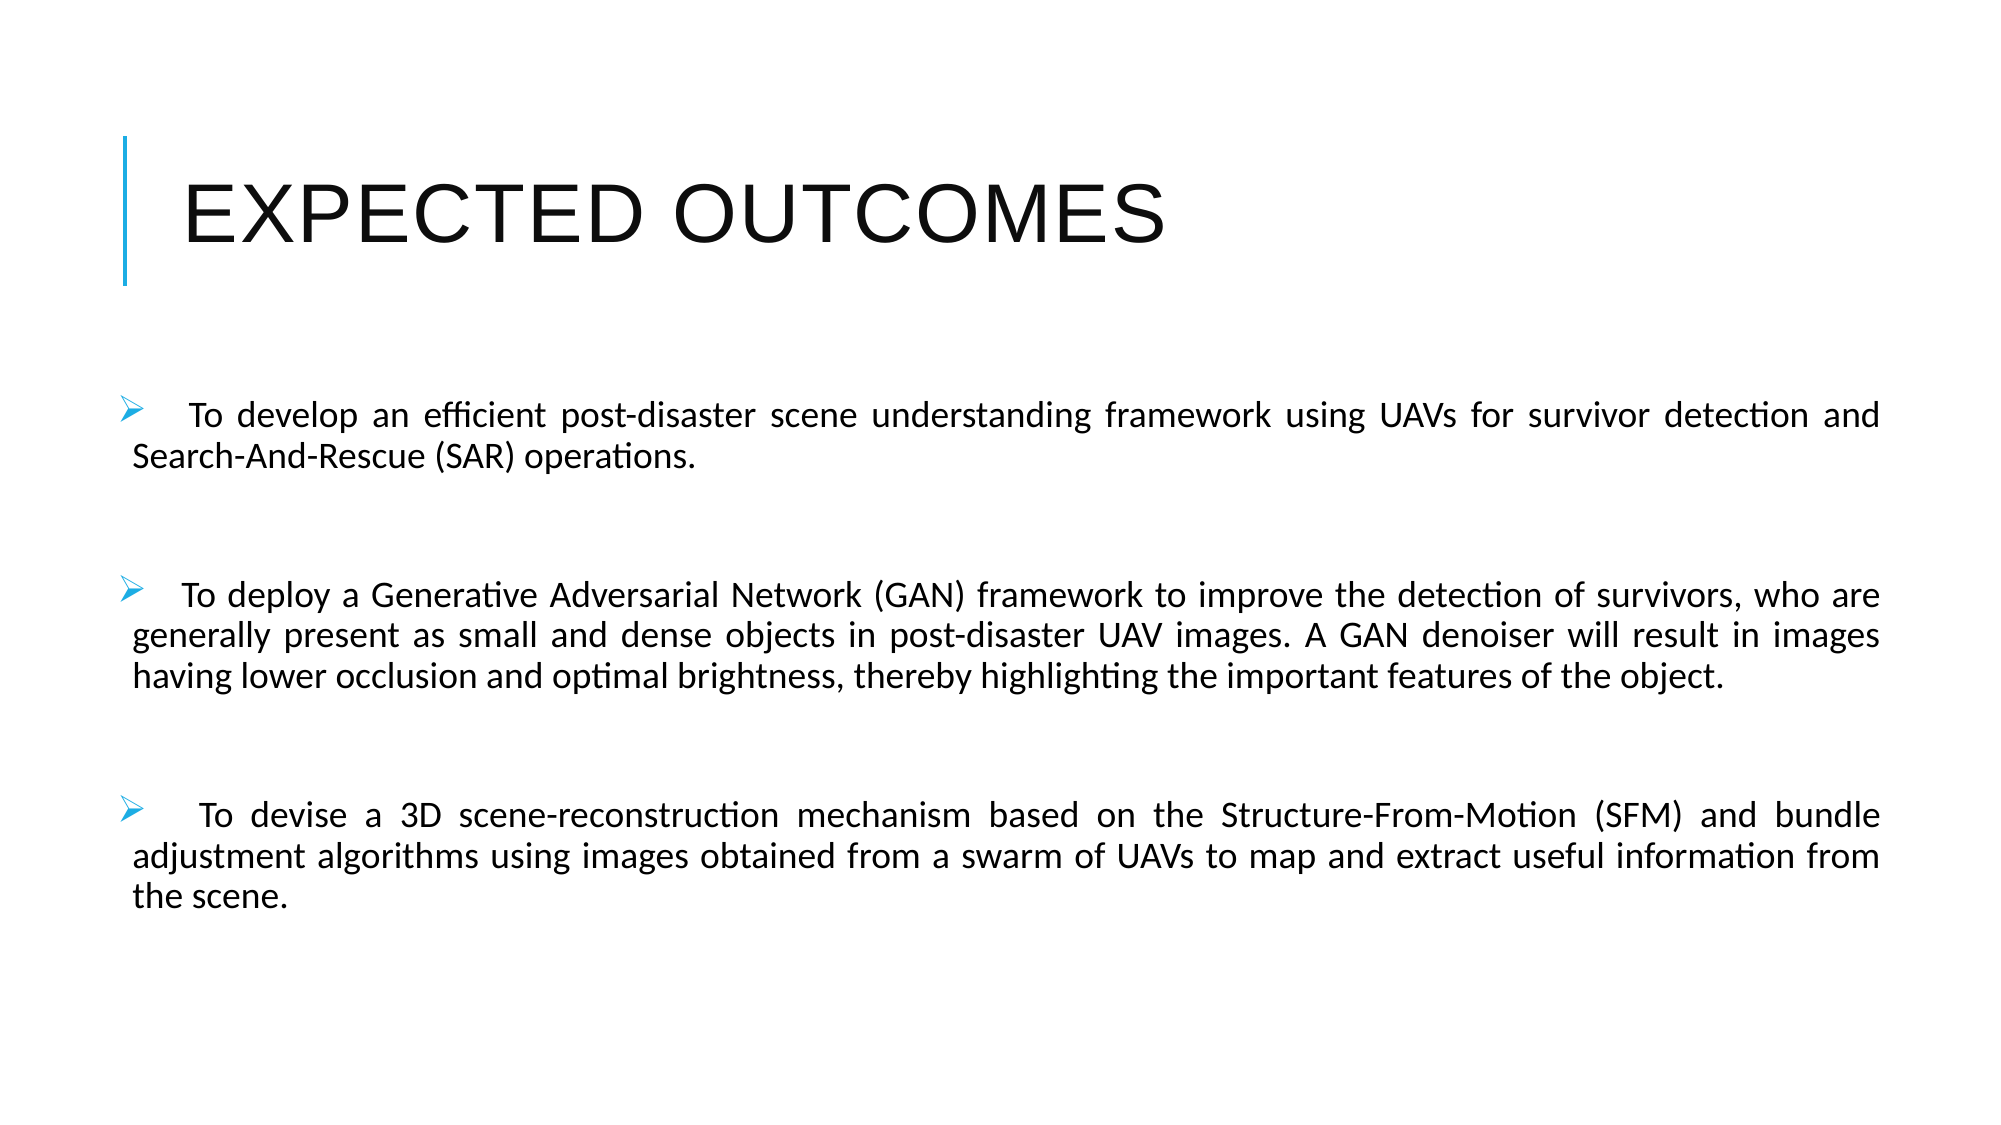

# EXPECTED OUTCOMES
   To develop an efficient post-disaster scene understanding framework using UAVs for survivor detection and Search-And-Rescue (SAR) operations.

   To deploy a Generative Adversarial Network (GAN) framework to improve the detection of survivors, who are generally present as small and dense objects in post-disaster UAV images. A GAN denoiser will result in images having lower occlusion and optimal brightness, thereby highlighting the important features of the object.

   To devise a 3D scene-reconstruction mechanism based on the Structure-From-Motion (SFM) and bundle adjustment algorithms using images obtained from a swarm of UAVs to map and extract useful information from the scene.